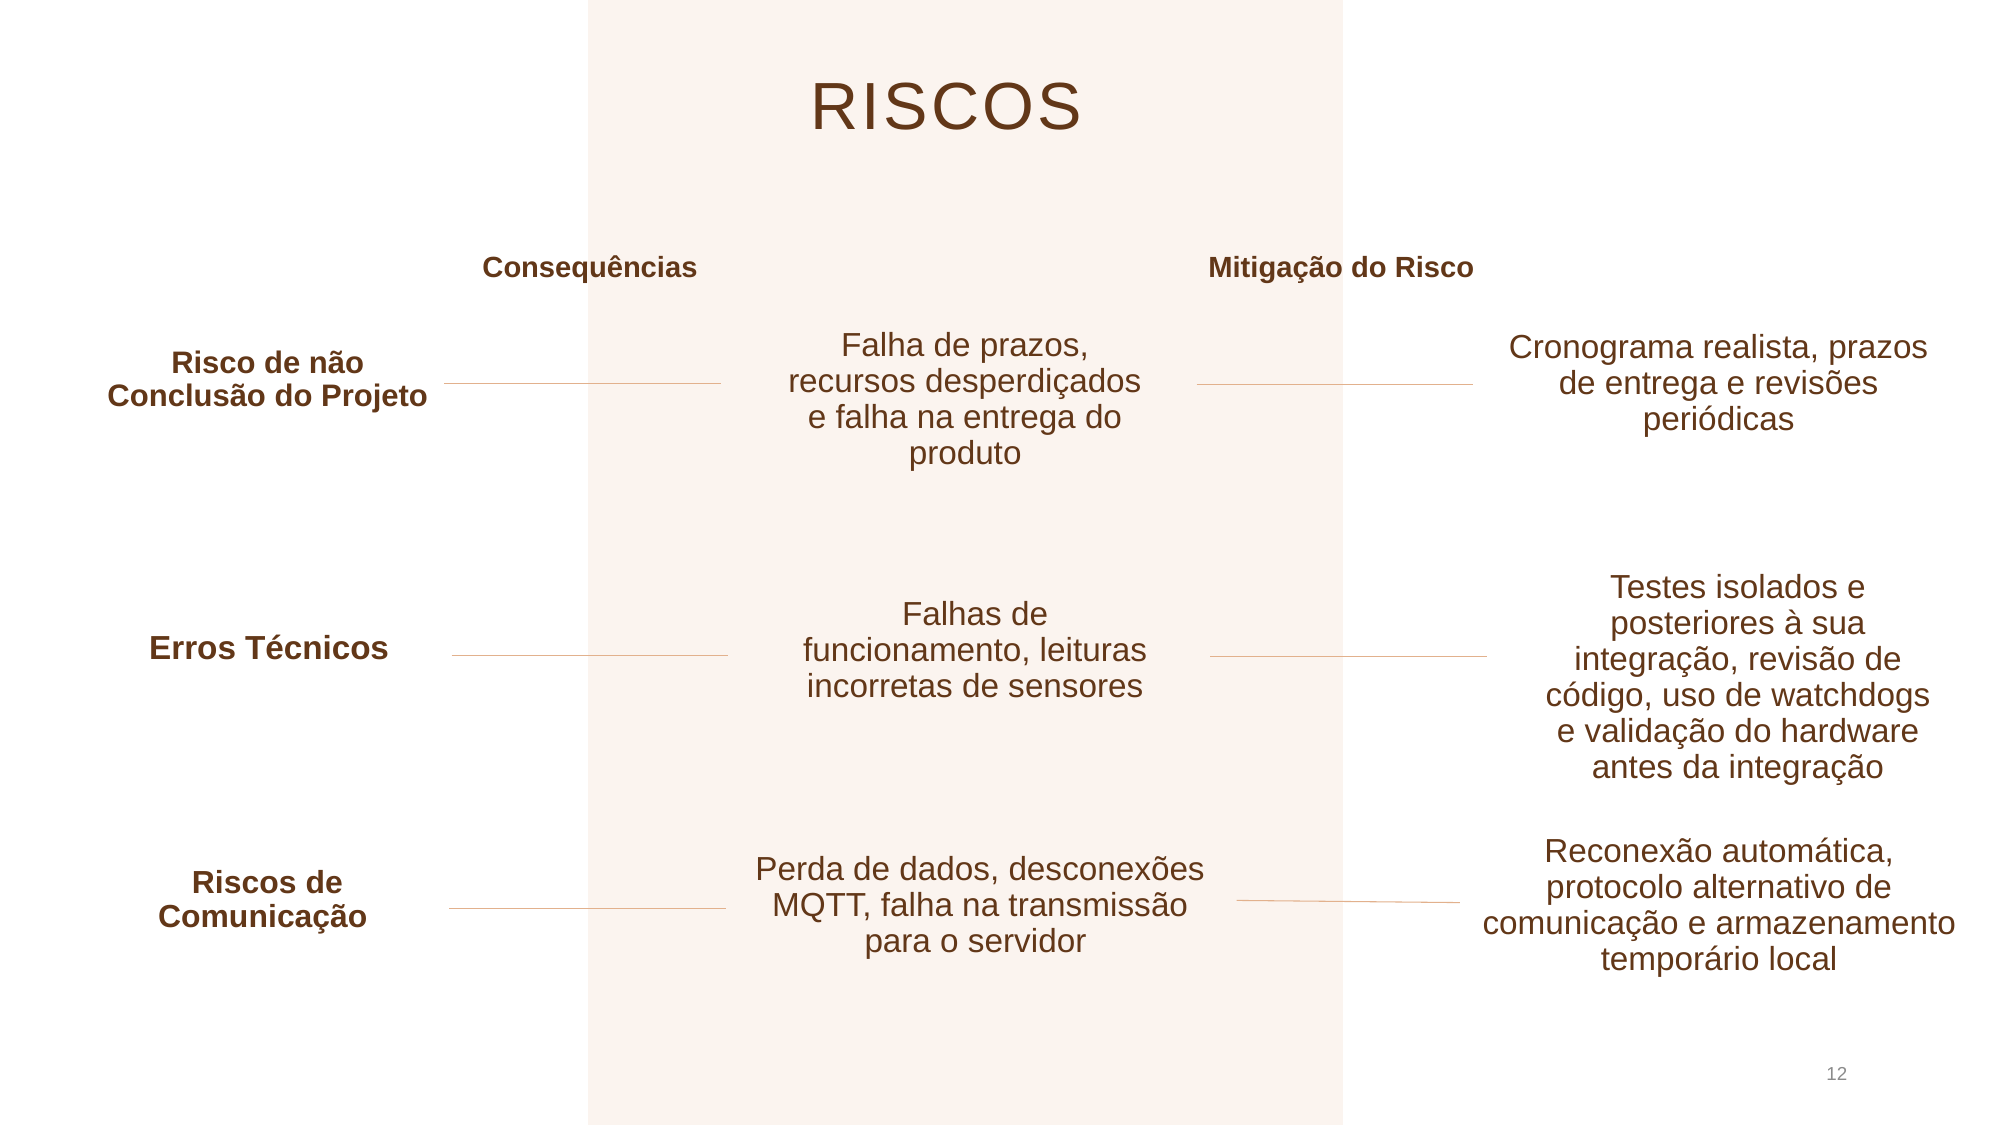

RISCOS
Consequências
Mitigação do Risco
Falha de prazos, recursos desperdiçados e falha na entrega do produto

Cronograma realista, prazos de entrega e revisões periódicas

Risco de não Conclusão do Projeto
Testes isolados e posteriores à sua integração, revisão de código, uso de watchdogs e validação do hardware antes da integração

Falhas de funcionamento, leituras incorretas de sensores

Erros Técnicos
Reconexão automática, protocolo alternativo de comunicação e armazenamento temporário local

Perda de dados, desconexões MQTT, falha na transmissão para o servidor

Riscos de Comunicação
12